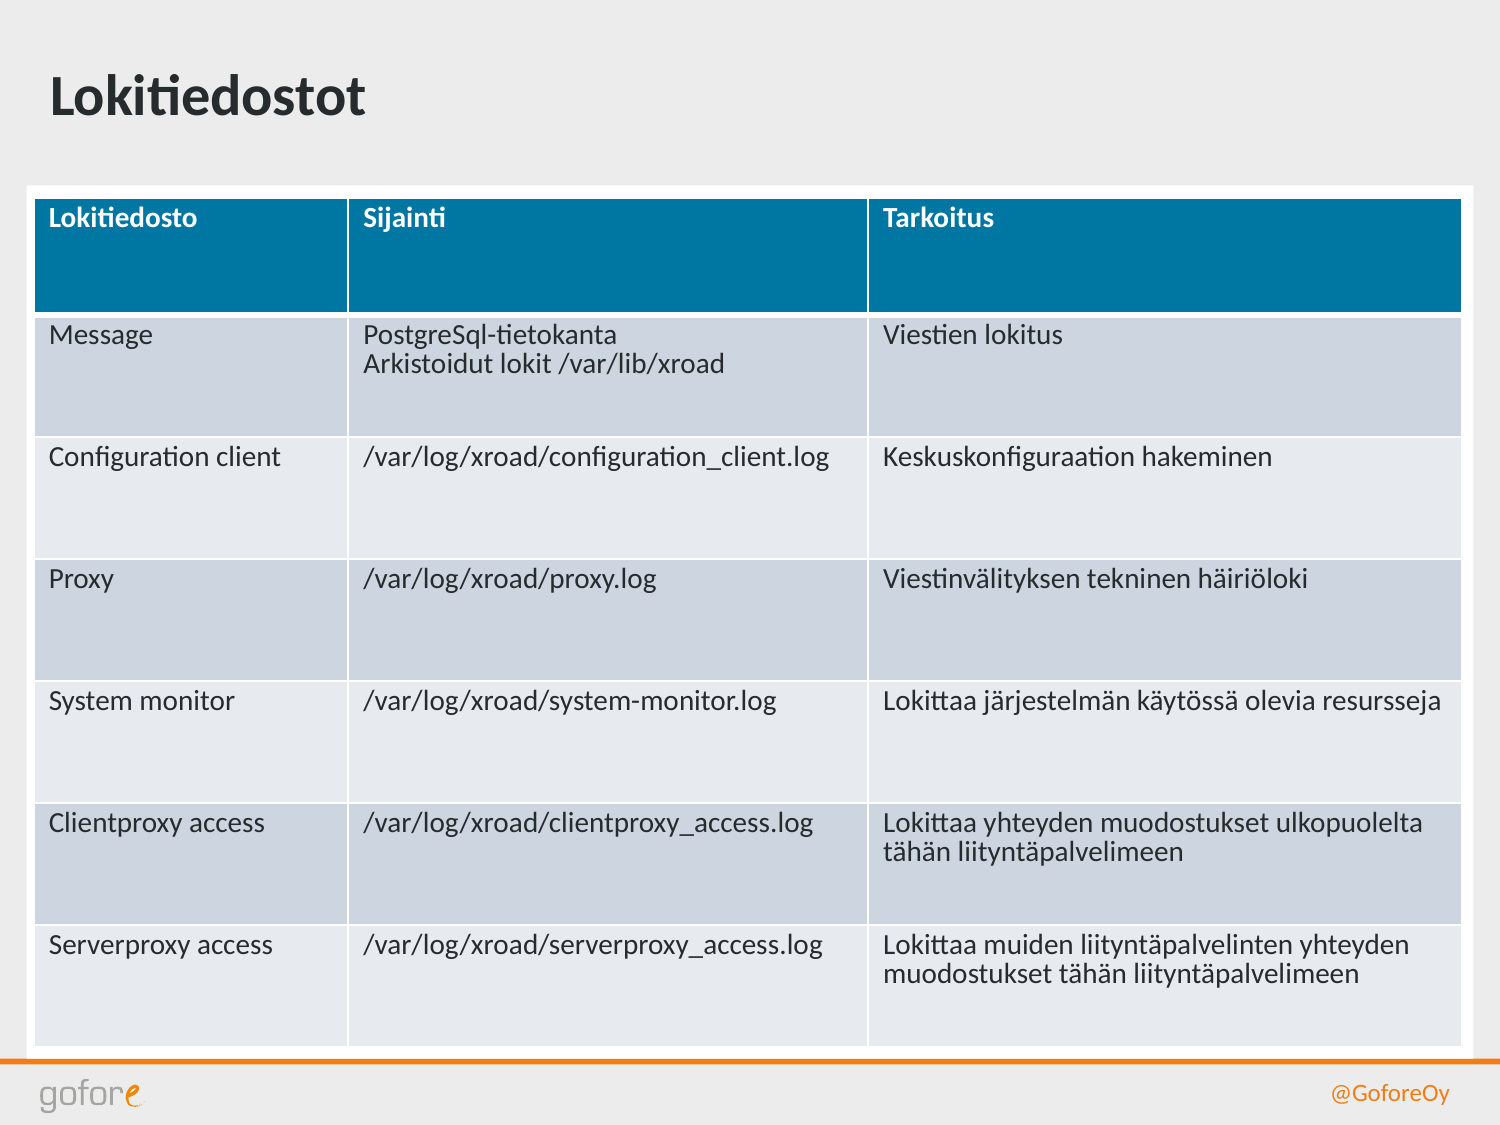

# Lokitiedostot
| Lokitiedosto | Sijainti | Tarkoitus |
| --- | --- | --- |
| Message | PostgreSql-tietokanta Arkistoidut lokit /var/lib/xroad | Viestien lokitus |
| Configuration client | /var/log/xroad/configuration\_client.log | Keskuskonfiguraation hakeminen |
| Proxy | /var/log/xroad/proxy.log | Viestinvälityksen tekninen häiriöloki |
| System monitor | /var/log/xroad/system-monitor.log | Lokittaa järjestelmän käytössä olevia resursseja |
| Clientproxy access | /var/log/xroad/clientproxy\_access.log | Lokittaa yhteyden muodostukset ulkopuolelta tähän liityntäpalvelimeen |
| Serverproxy access | /var/log/xroad/serverproxy\_access.log | Lokittaa muiden liityntäpalvelinten yhteyden muodostukset tähän liityntäpalvelimeen |
@GoforeOy